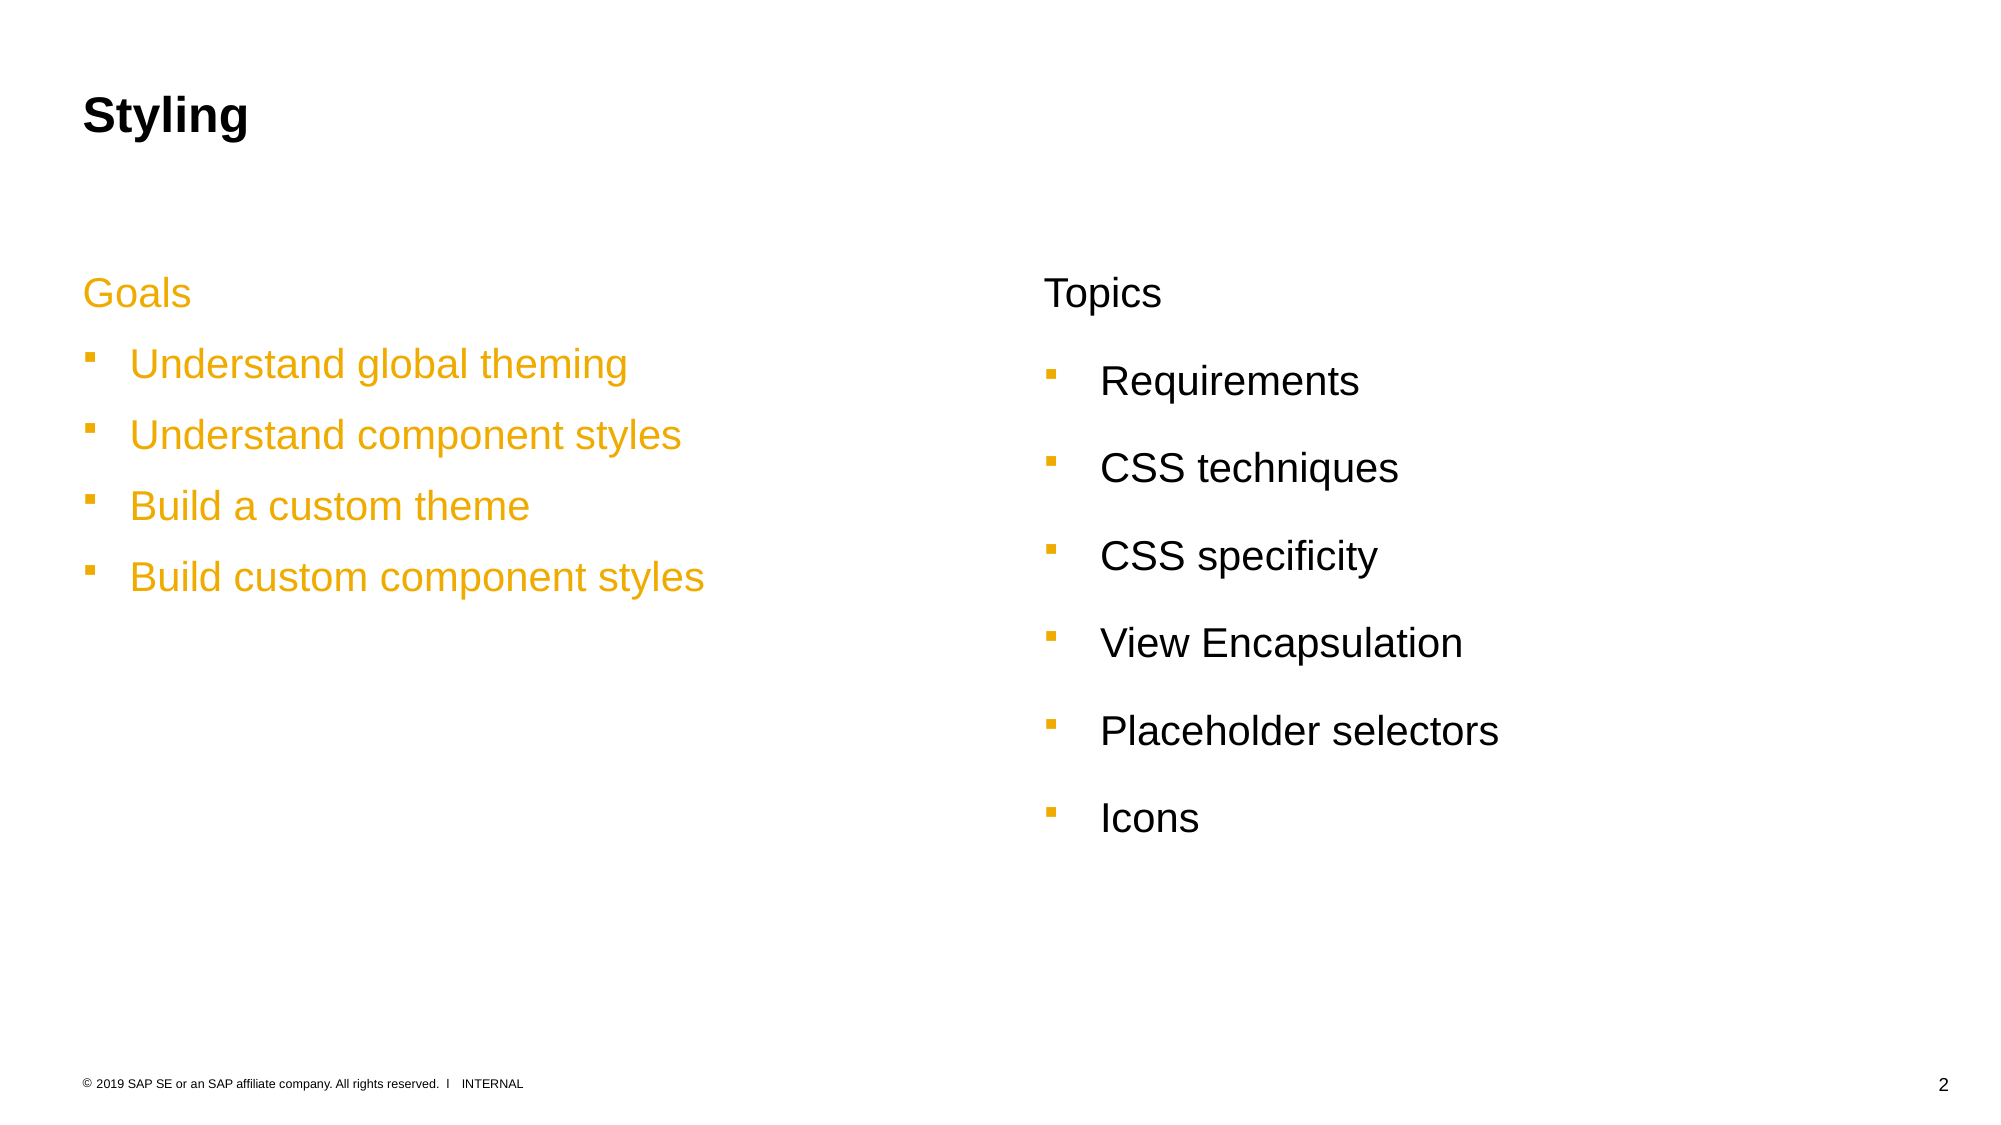

# Styling
Goals
Understand global theming
Understand component styles
Build a custom theme
Build custom component styles

Topics
Requirements
CSS techniques
CSS specificity
View Encapsulation
Placeholder selectors
Icons